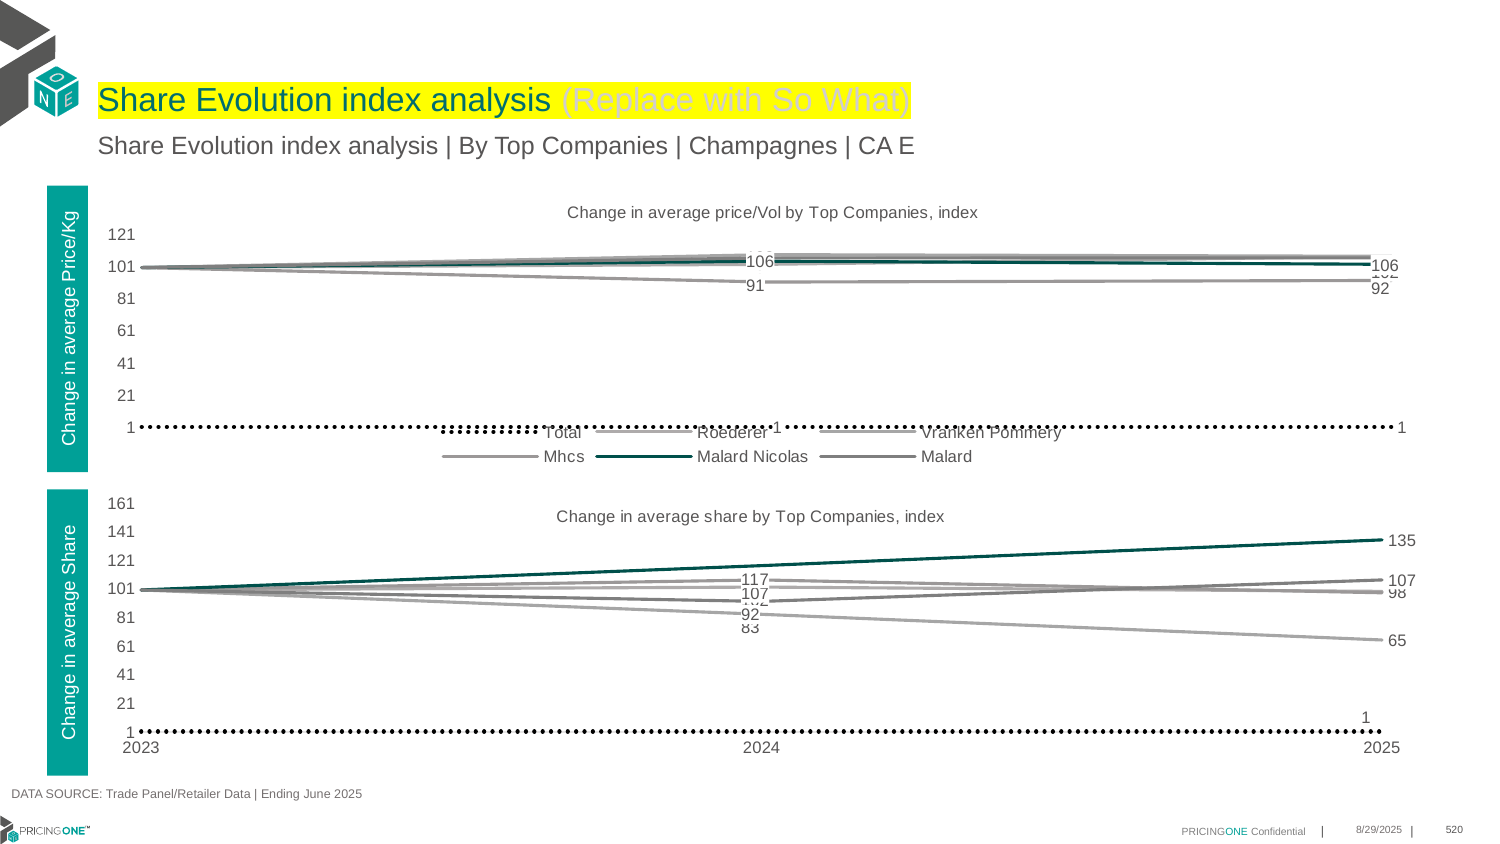

# Share Evolution index analysis (Replace with So What)
Share Evolution index analysis | By Top Companies | Champagnes | CA E

### Chart: Change in average price/Vol by Top Companies, index

| Category | Total | Roederer | Vranken Pommery | Mhcs | Malard Nicolas | Malard |
|---|---|---|---|---|---|---|
| 2023 | 1.0 | 100.0 | 100.0 | 100.0 | 100.0 | 100.0 |
| 2024 | 1.0175730221635109 | 102.0 | 108.0 | 91.0 | 104.0 | 106.0 |
| 2025 | 1.0112762366064876 | 107.0 | 107.0 | 92.0 | 102.0 | 106.0 |
Change in average Price/Kg

### Chart: Change in average share by Top Companies, index

| Category | Total | Roederer | Vranken Pommery | Mhcs | Malard Nicolas | Malard |
|---|---|---|---|---|---|---|
| 2023 | 1.0 | 100.0 | 100.0 | 100.0 | 100.0 | 100.0 |
| 2024 | 1.0 | 102.0 | 83.0 | 107.0 | 117.0 | 92.0 |
| 2025 | 1.0 | 99.0 | 65.0 | 98.0 | 135.0 | 107.0 |
Change in average Share
DATA SOURCE: Trade Panel/Retailer Data | Ending June 2025

8/29/2025
520